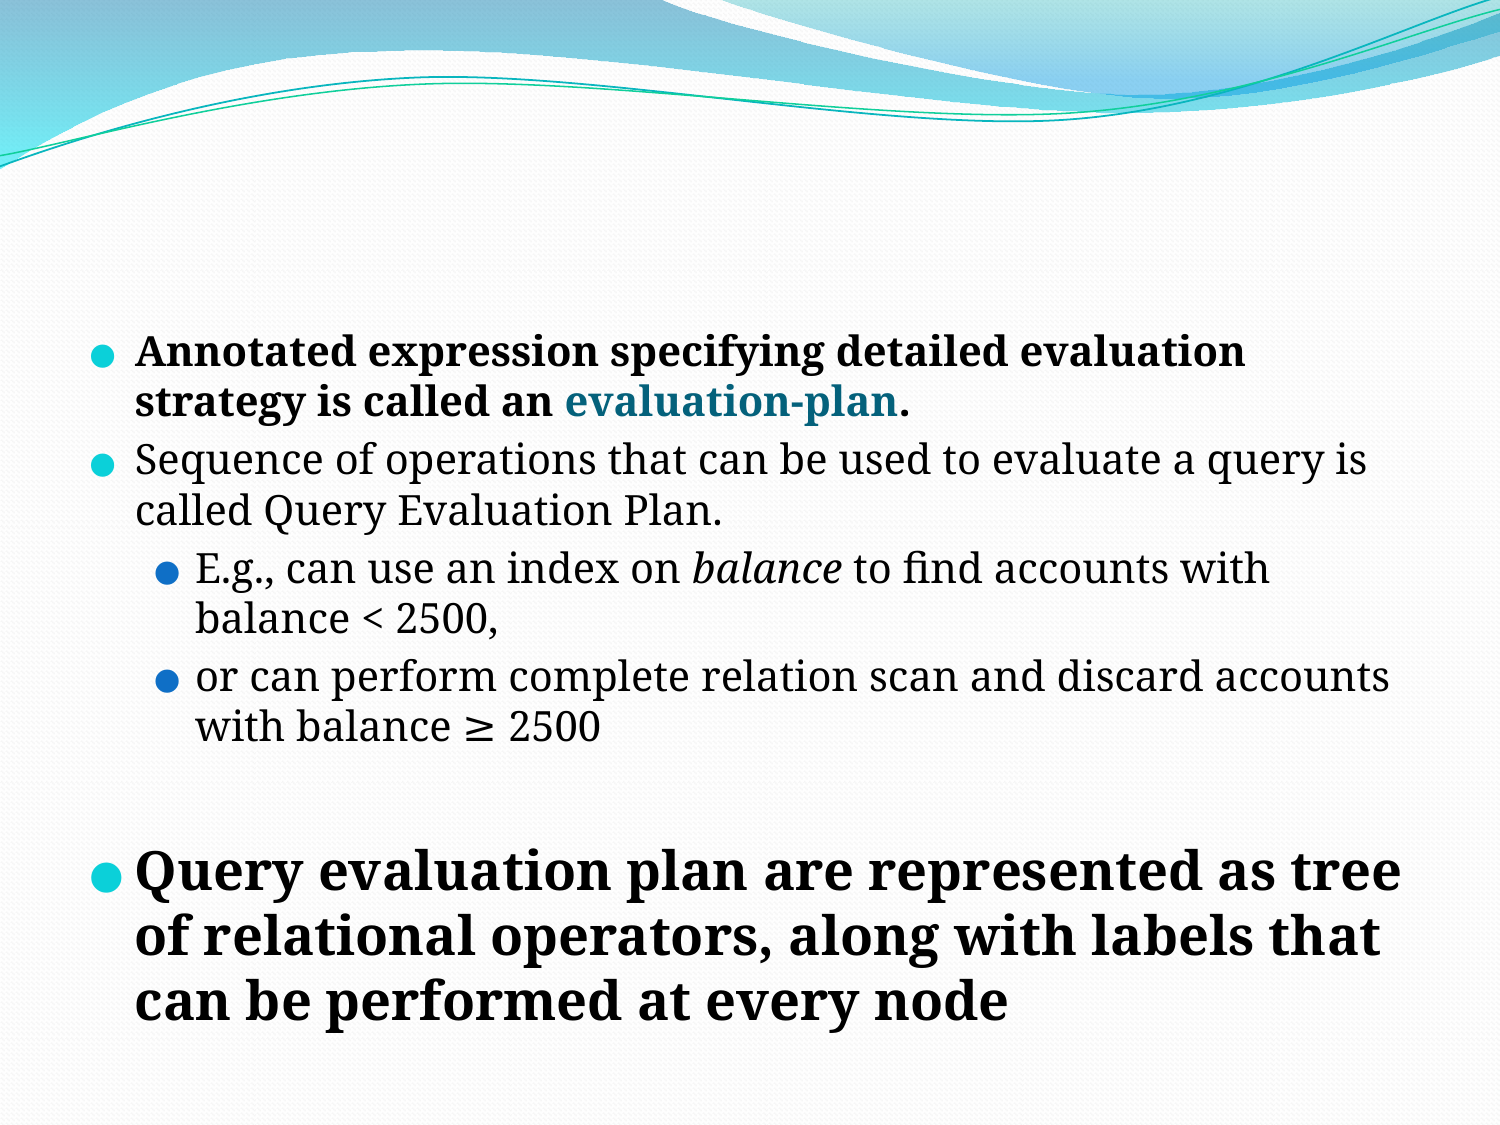

#
Annotated expression specifying detailed evaluation strategy is called an evaluation-plan.
Sequence of operations that can be used to evaluate a query is called Query Evaluation Plan.
E.g., can use an index on balance to find accounts with balance < 2500,
or can perform complete relation scan and discard accounts with balance ≥ 2500

Query evaluation plan are represented as tree of relational operators, along with labels that can be performed at every node